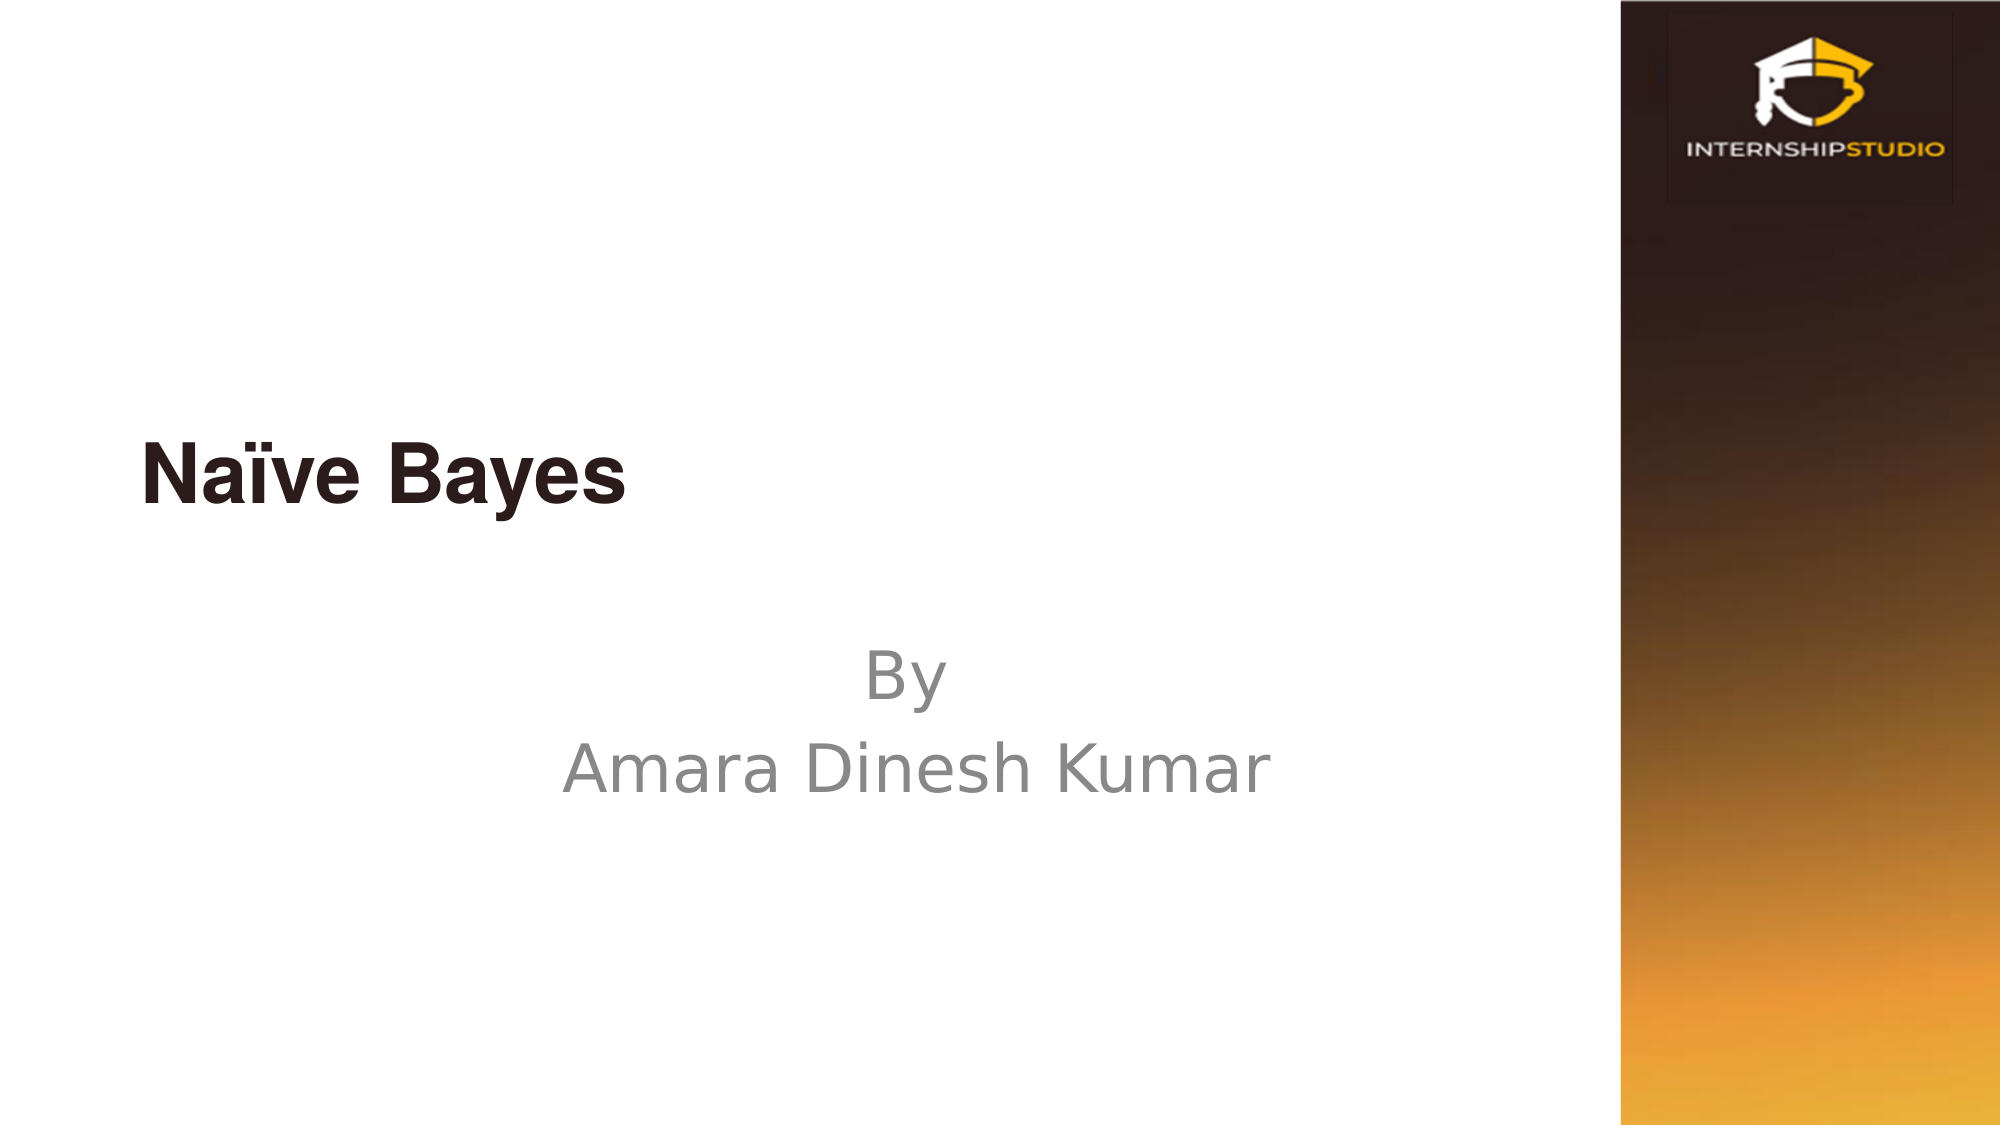

# Naïve Bayes
By
Amara Dinesh Kumar